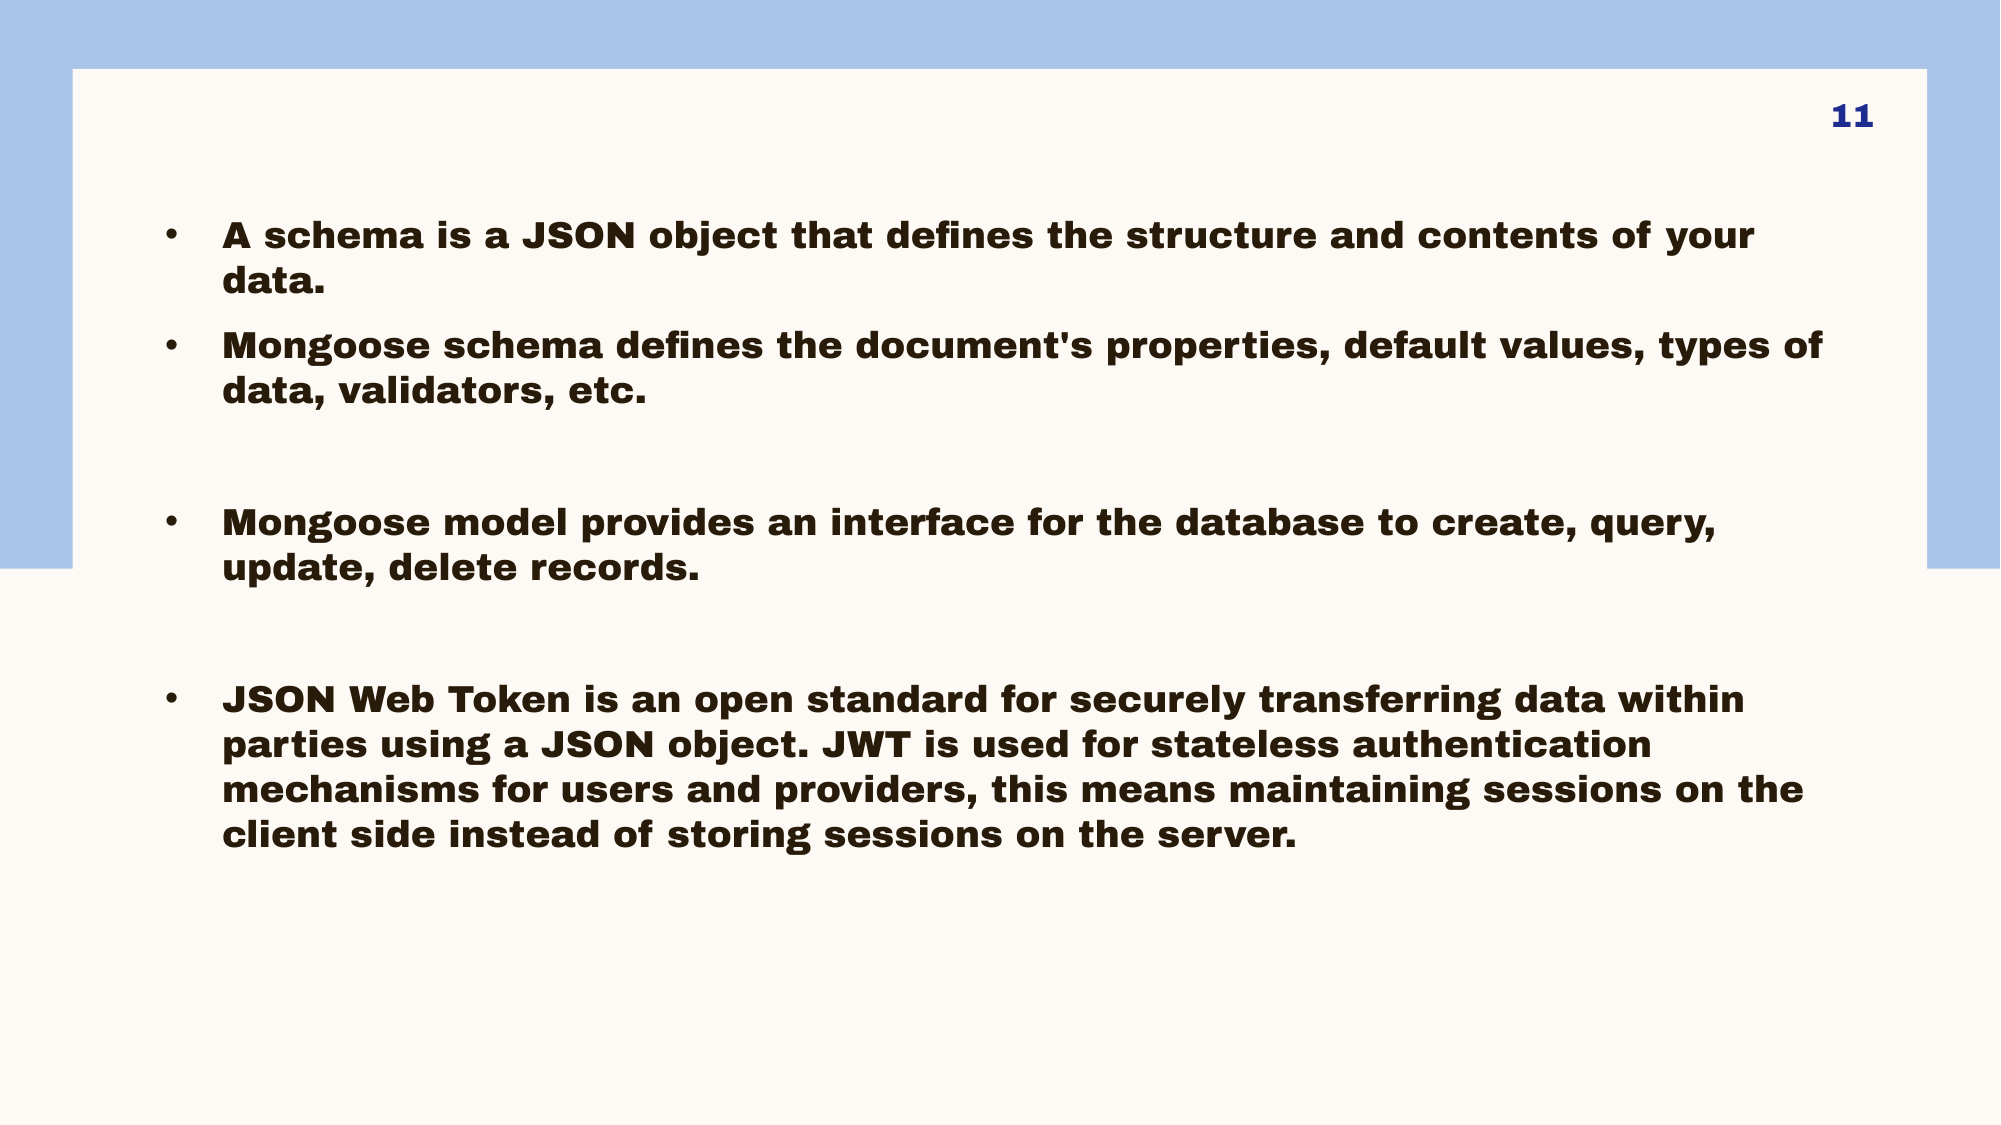

11
A schema is a JSON object that defines the structure and contents of your data.
Mongoose schema defines the document's properties, default values, types of data, validators, etc.

Mongoose model provides an interface for the database to create, query, update, delete records.

JSON Web Token is an open standard for securely transferring data within parties using a JSON object. JWT is used for stateless authentication mechanisms for users and providers, this means maintaining sessions on the client side instead of storing sessions on the server.